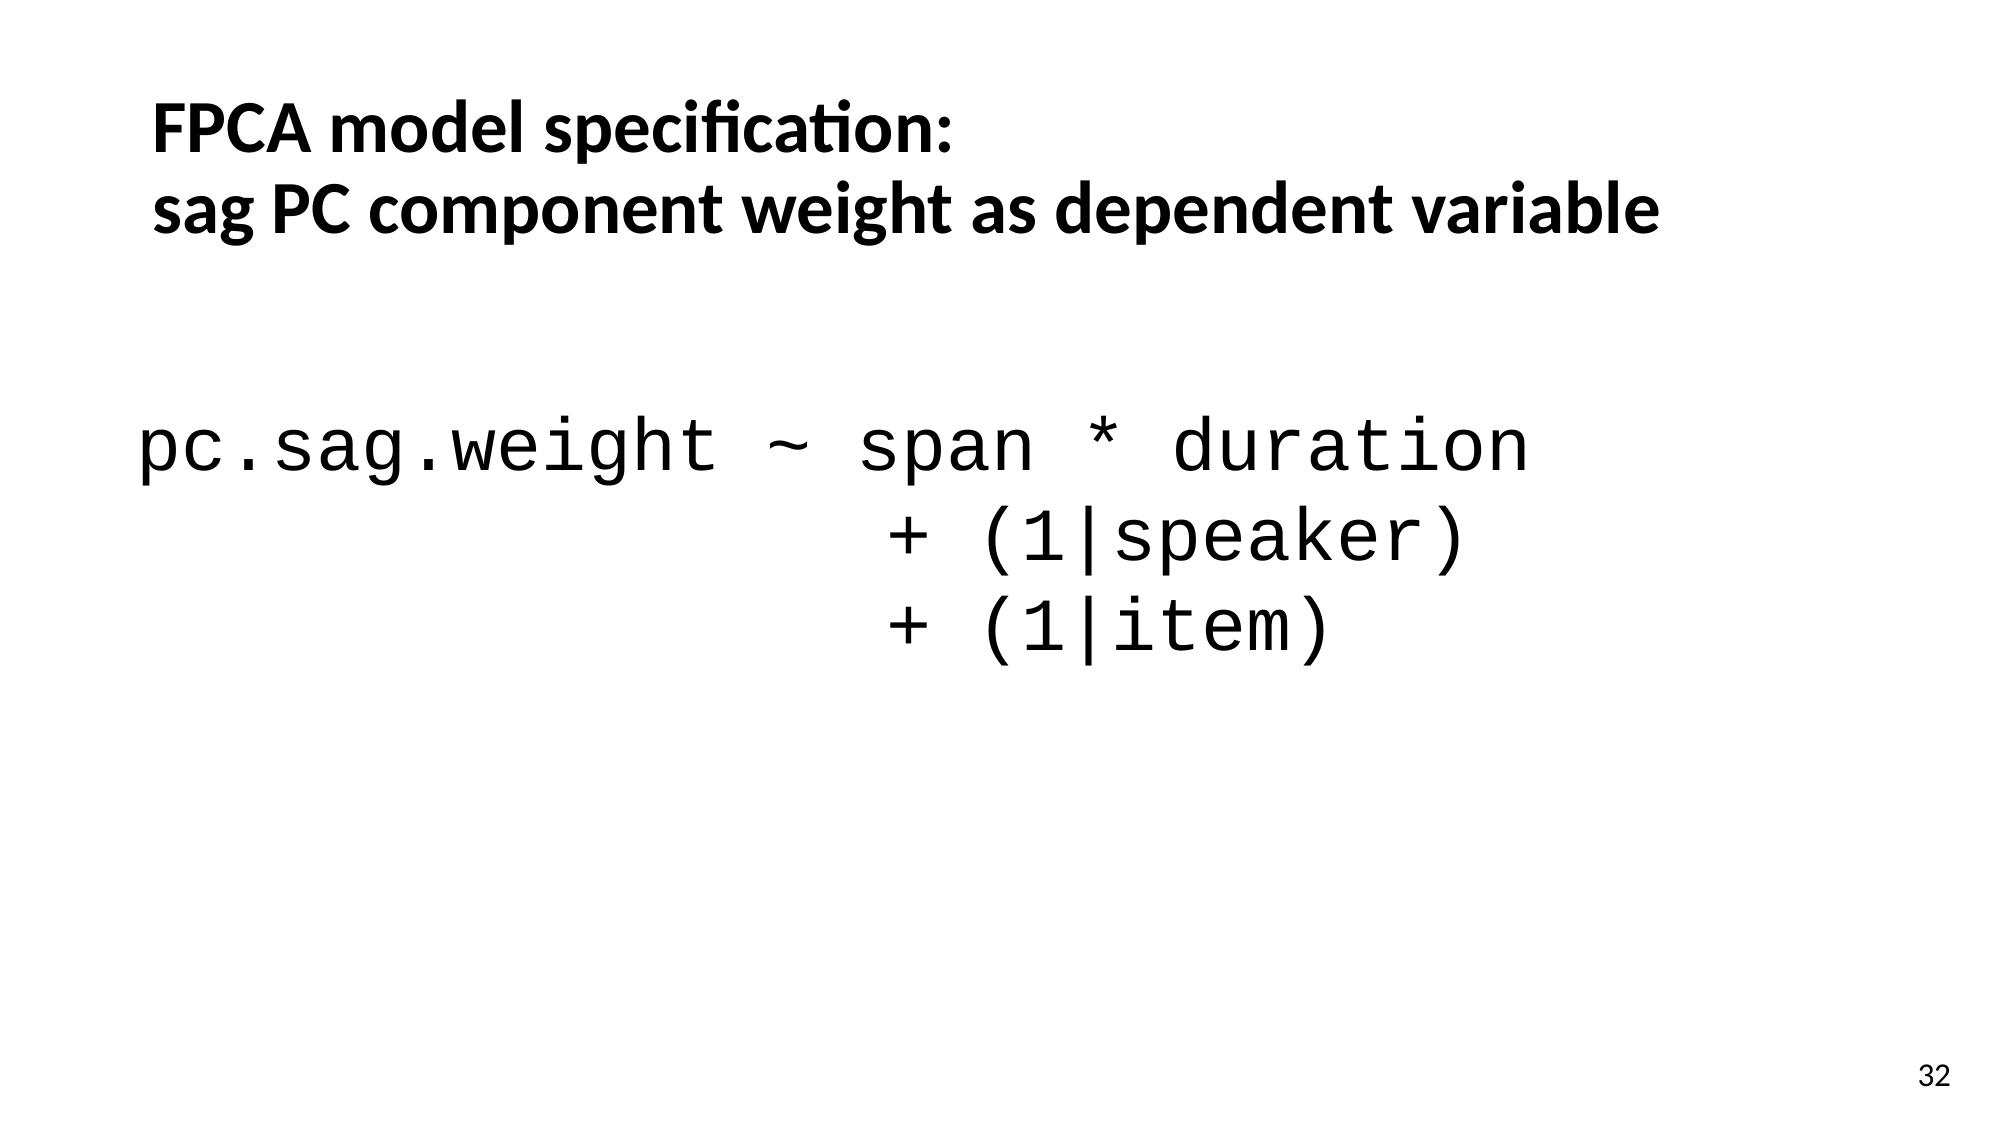

# FPCA model specification: sag PC component weight as dependent variable
pc.sag.weight ~ span * duration
					+ (1|speaker)
					+ (1|item)
32